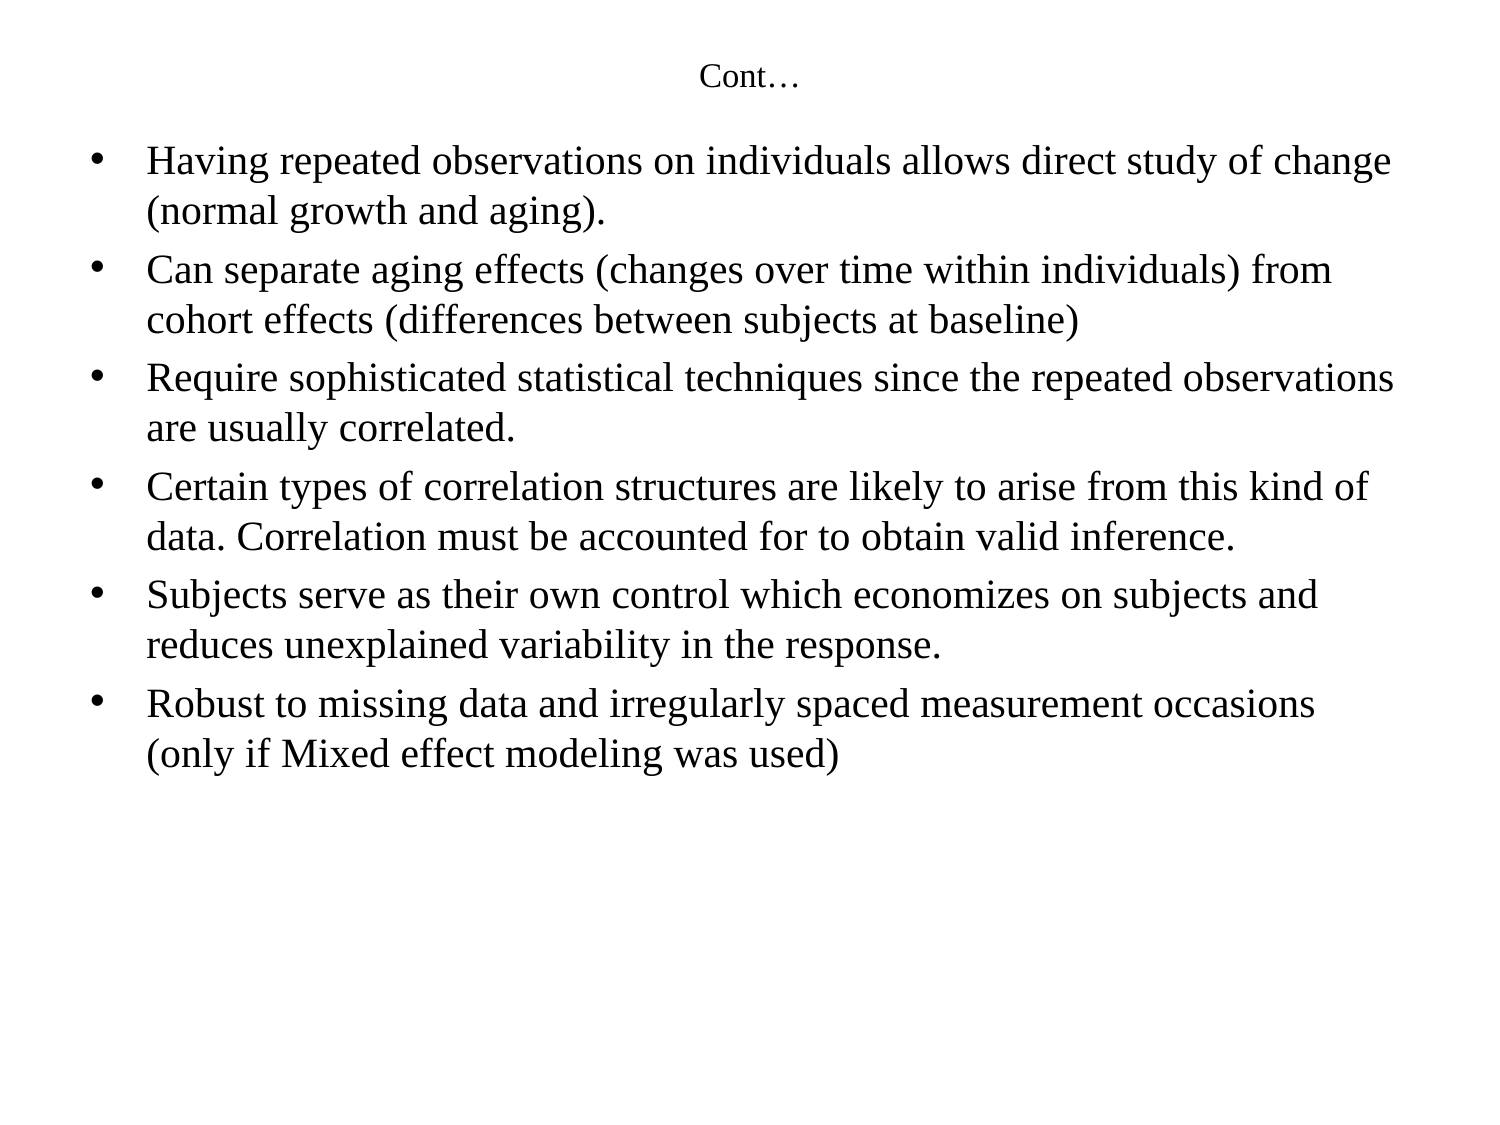

# Cont…
Having repeated observations on individuals allows direct study of change (normal growth and aging).
Can separate aging effects (changes over time within individuals) from cohort effects (differences between subjects at baseline)
Require sophisticated statistical techniques since the repeated observations are usually correlated.
Certain types of correlation structures are likely to arise from this kind of data. Correlation must be accounted for to obtain valid inference.
Subjects serve as their own control which economizes on subjects and reduces unexplained variability in the response.
Robust to missing data and irregularly spaced measurement occasions (only if Mixed effect modeling was used)